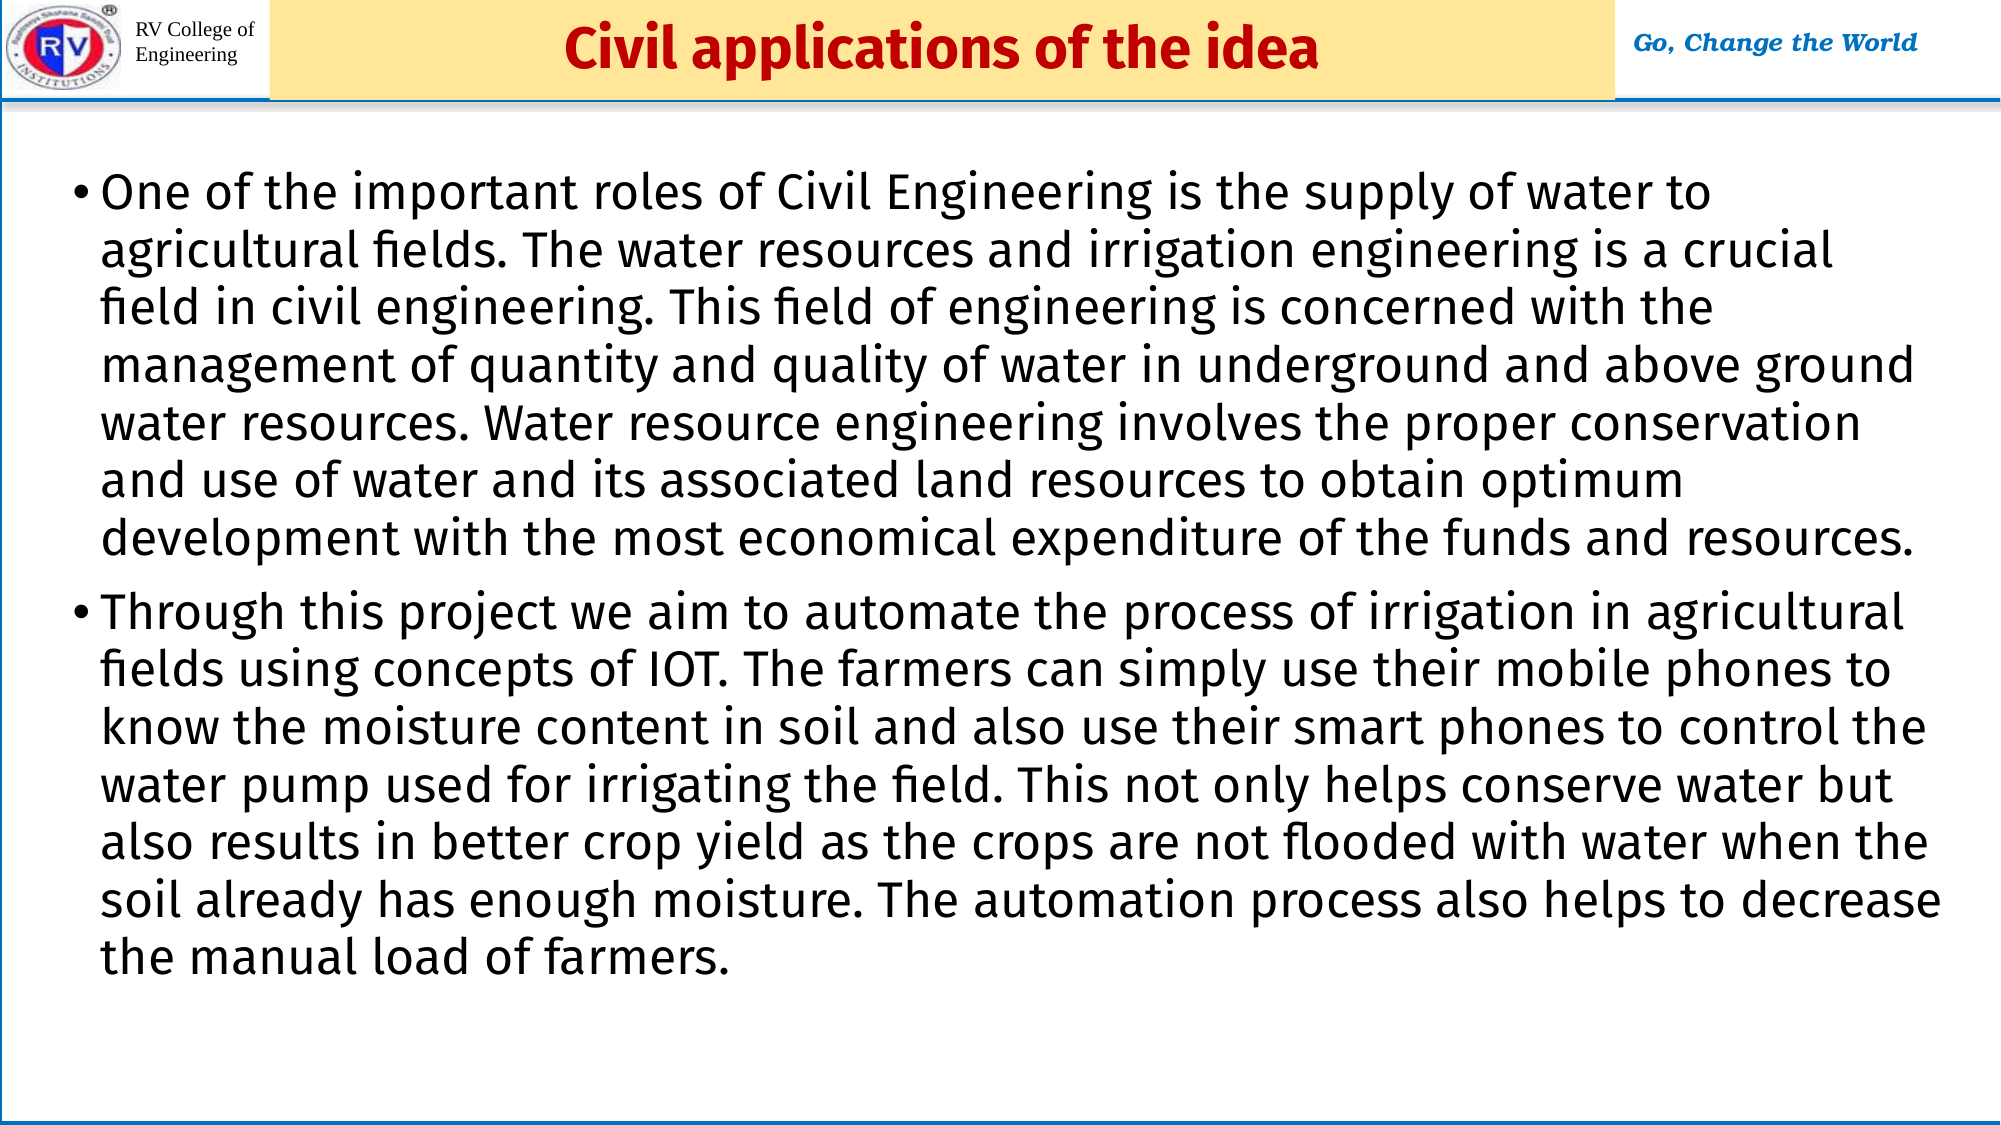

# Civil applications of the idea
One of the important roles of Civil Engineering is the supply of water to agricultural fields. The water resources and irrigation engineering is a crucial field in civil engineering. This field of engineering is concerned with the management of quantity and quality of water in underground and above ground water resources. Water resource engineering involves the proper conservation and use of water and its associated land resources to obtain optimum development with the most economical expenditure of the funds and resources.
Through this project we aim to automate the process of irrigation in agricultural fields using concepts of IOT. The farmers can simply use their mobile phones to know the moisture content in soil and also use their smart phones to control the water pump used for irrigating the field. This not only helps conserve water but also results in better crop yield as the crops are not flooded with water when the soil already has enough moisture. The automation process also helps to decrease the manual load of farmers.